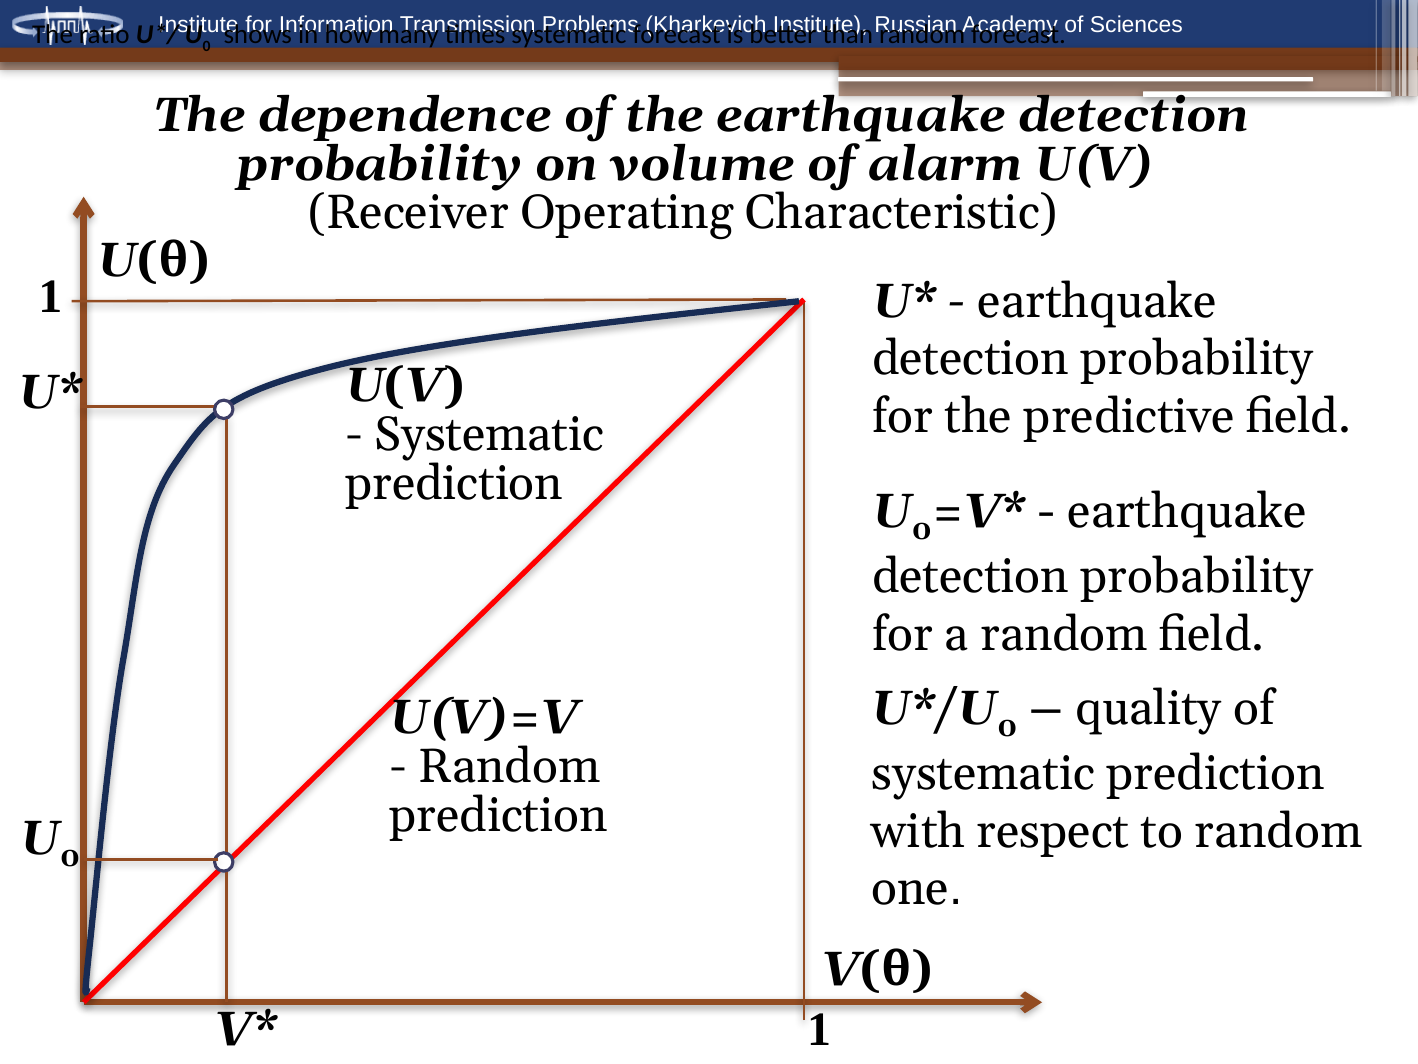

The ratio U*/ U0   shows in how many times systematic forecast is better than random forecast.

The dependence of the earthquake detection probability on volume of alarm U(V)
(Receiver Operating Characteristic)

U(θ)
1
U* - earthquake detection probability for the predictive field.

U*
U(V)
- Systematic
prediction

U0=V* - earthquake detection probability
for a random field.
U*/U0 – quality of
systematic prediction
with respect to random
one.
U(V)=V
- Random
prediction
U0

V(θ)
V*
1